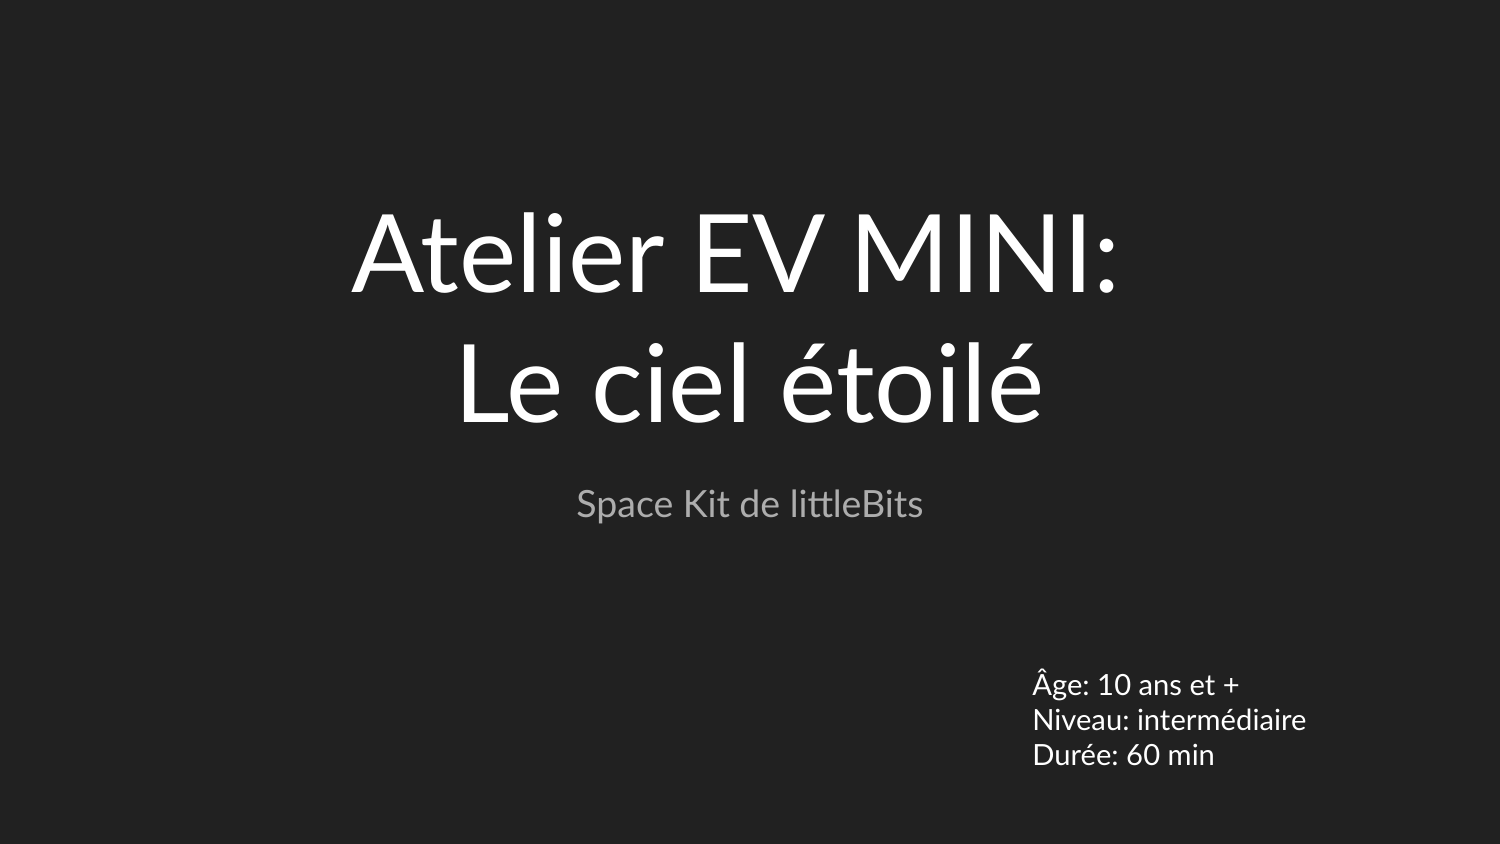

# Atelier EV MINI:
Le ciel étoilé
Space Kit de littleBits
Âge: 10 ans et +
Niveau: intermédiaire
Durée: 60 min